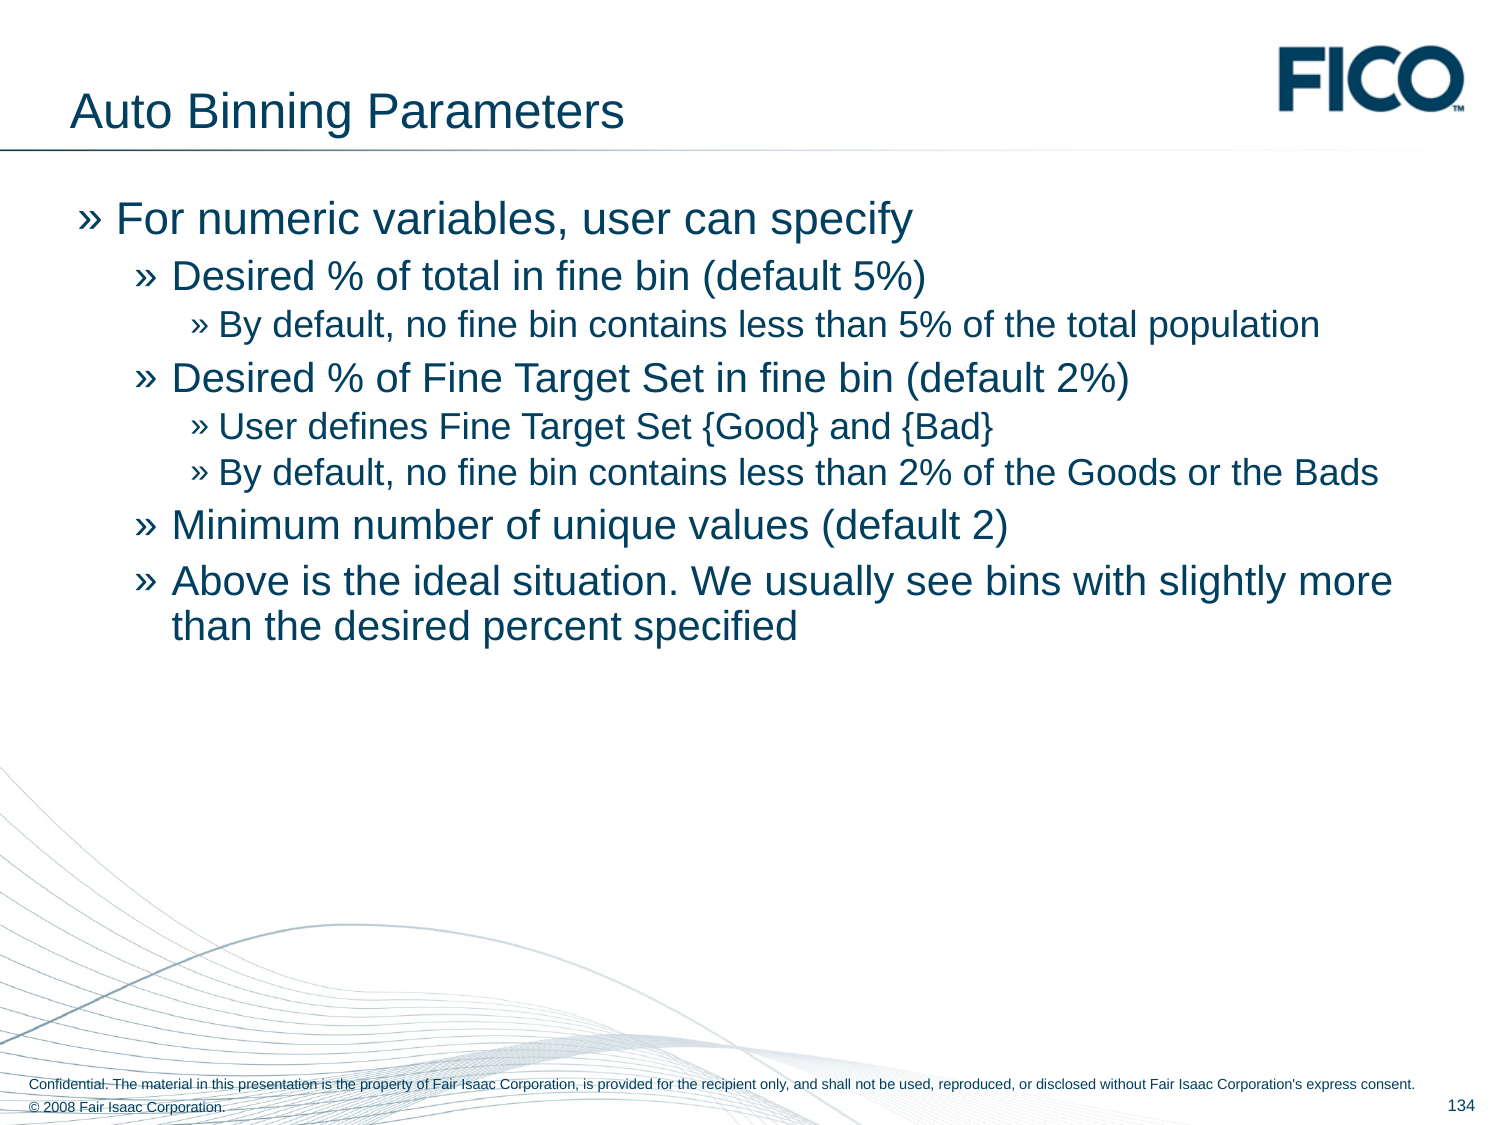

# Auto Binning Parameters
For numeric variables, user can specify
Desired % of total in fine bin (default 5%)
By default, no fine bin contains less than 5% of the total population
Desired % of Fine Target Set in fine bin (default 2%)
User defines Fine Target Set {Good} and {Bad}
By default, no fine bin contains less than 2% of the Goods or the Bads
Minimum number of unique values (default 2)
Above is the ideal situation. We usually see bins with slightly more than the desired percent specified